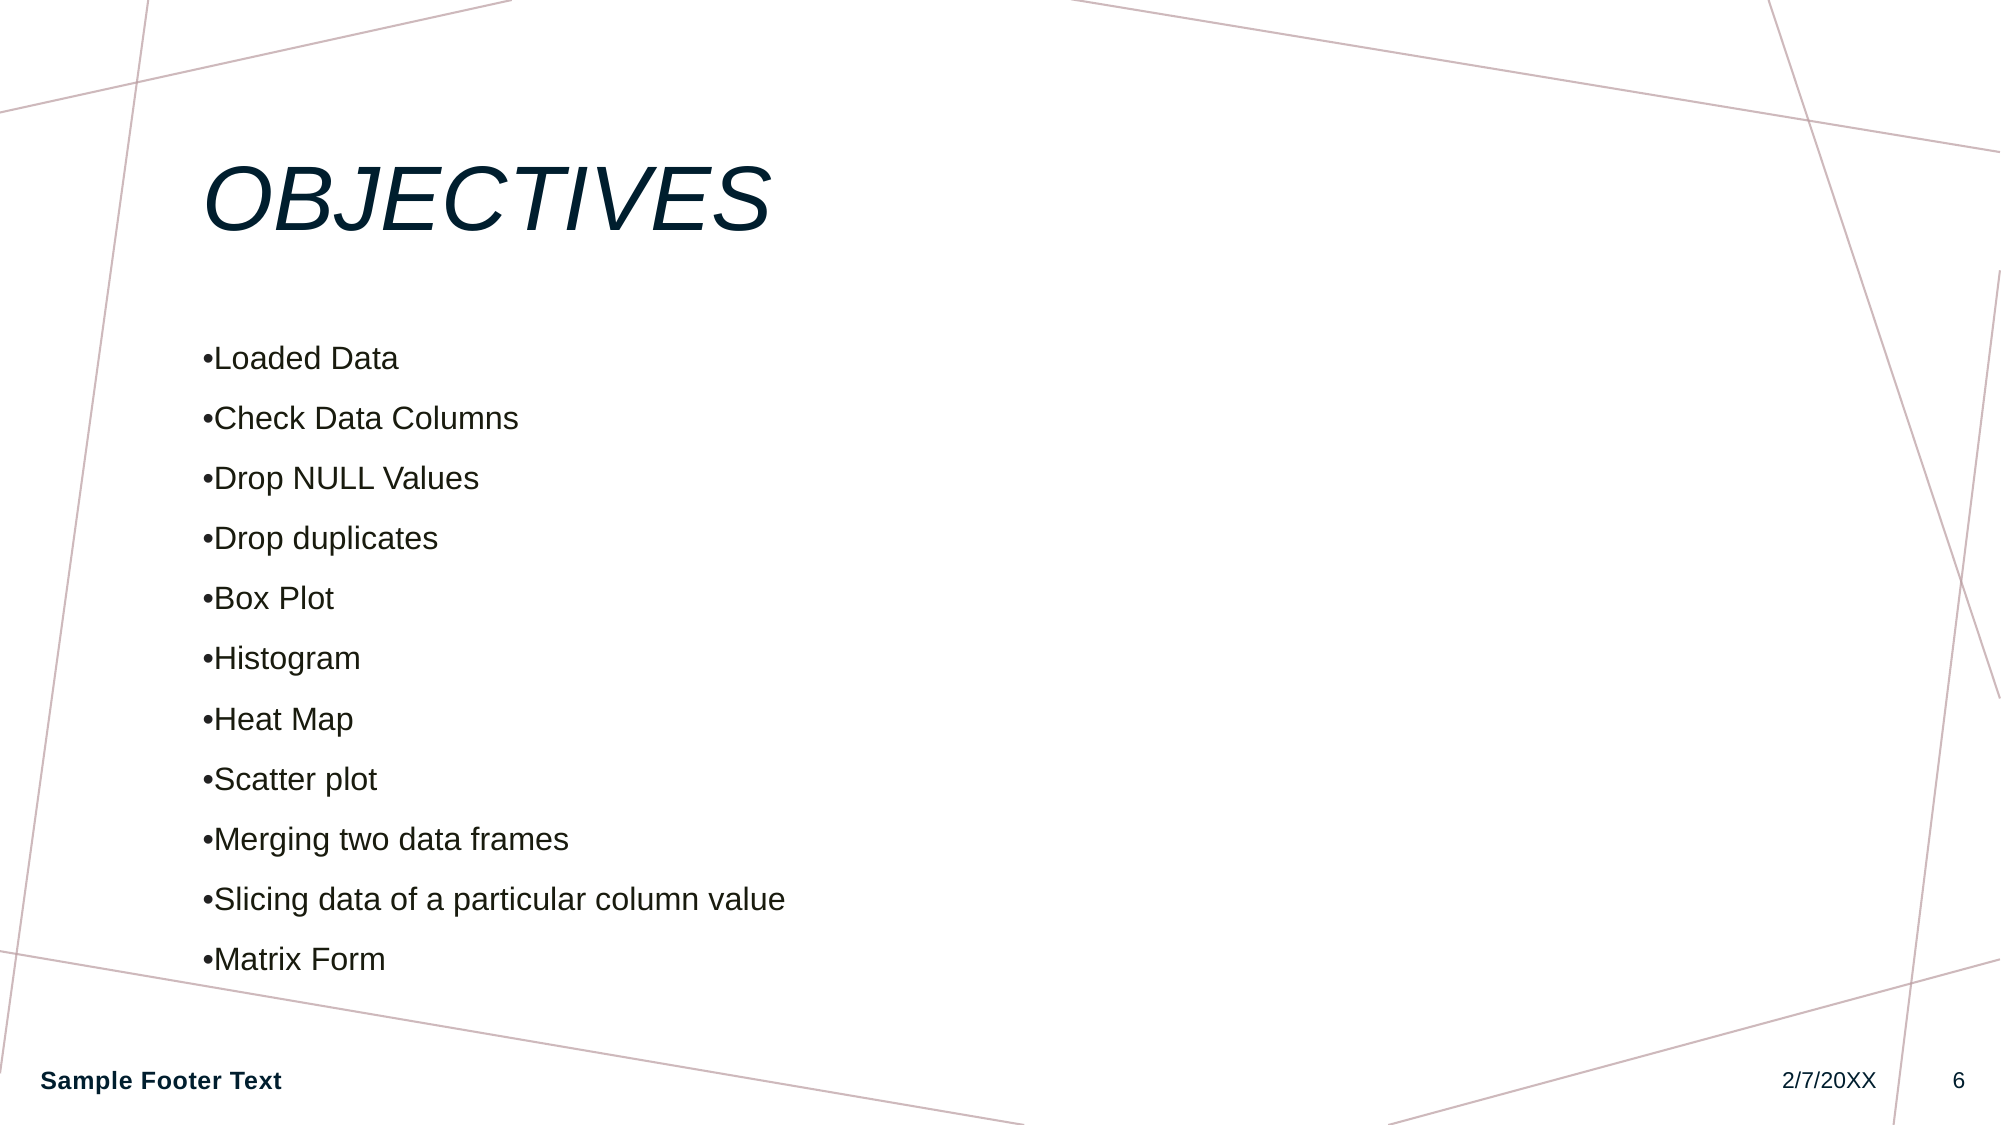

# OBJECTIVES
•Loaded Data
•Check Data Columns
•Drop NULL Values
•Drop duplicates
•Box Plot
•Histogram
•Heat Map
•Scatter plot
•Merging two data frames
•Slicing data of a particular column value
•Matrix Form

Sample Footer Text
2/7/20XX
6